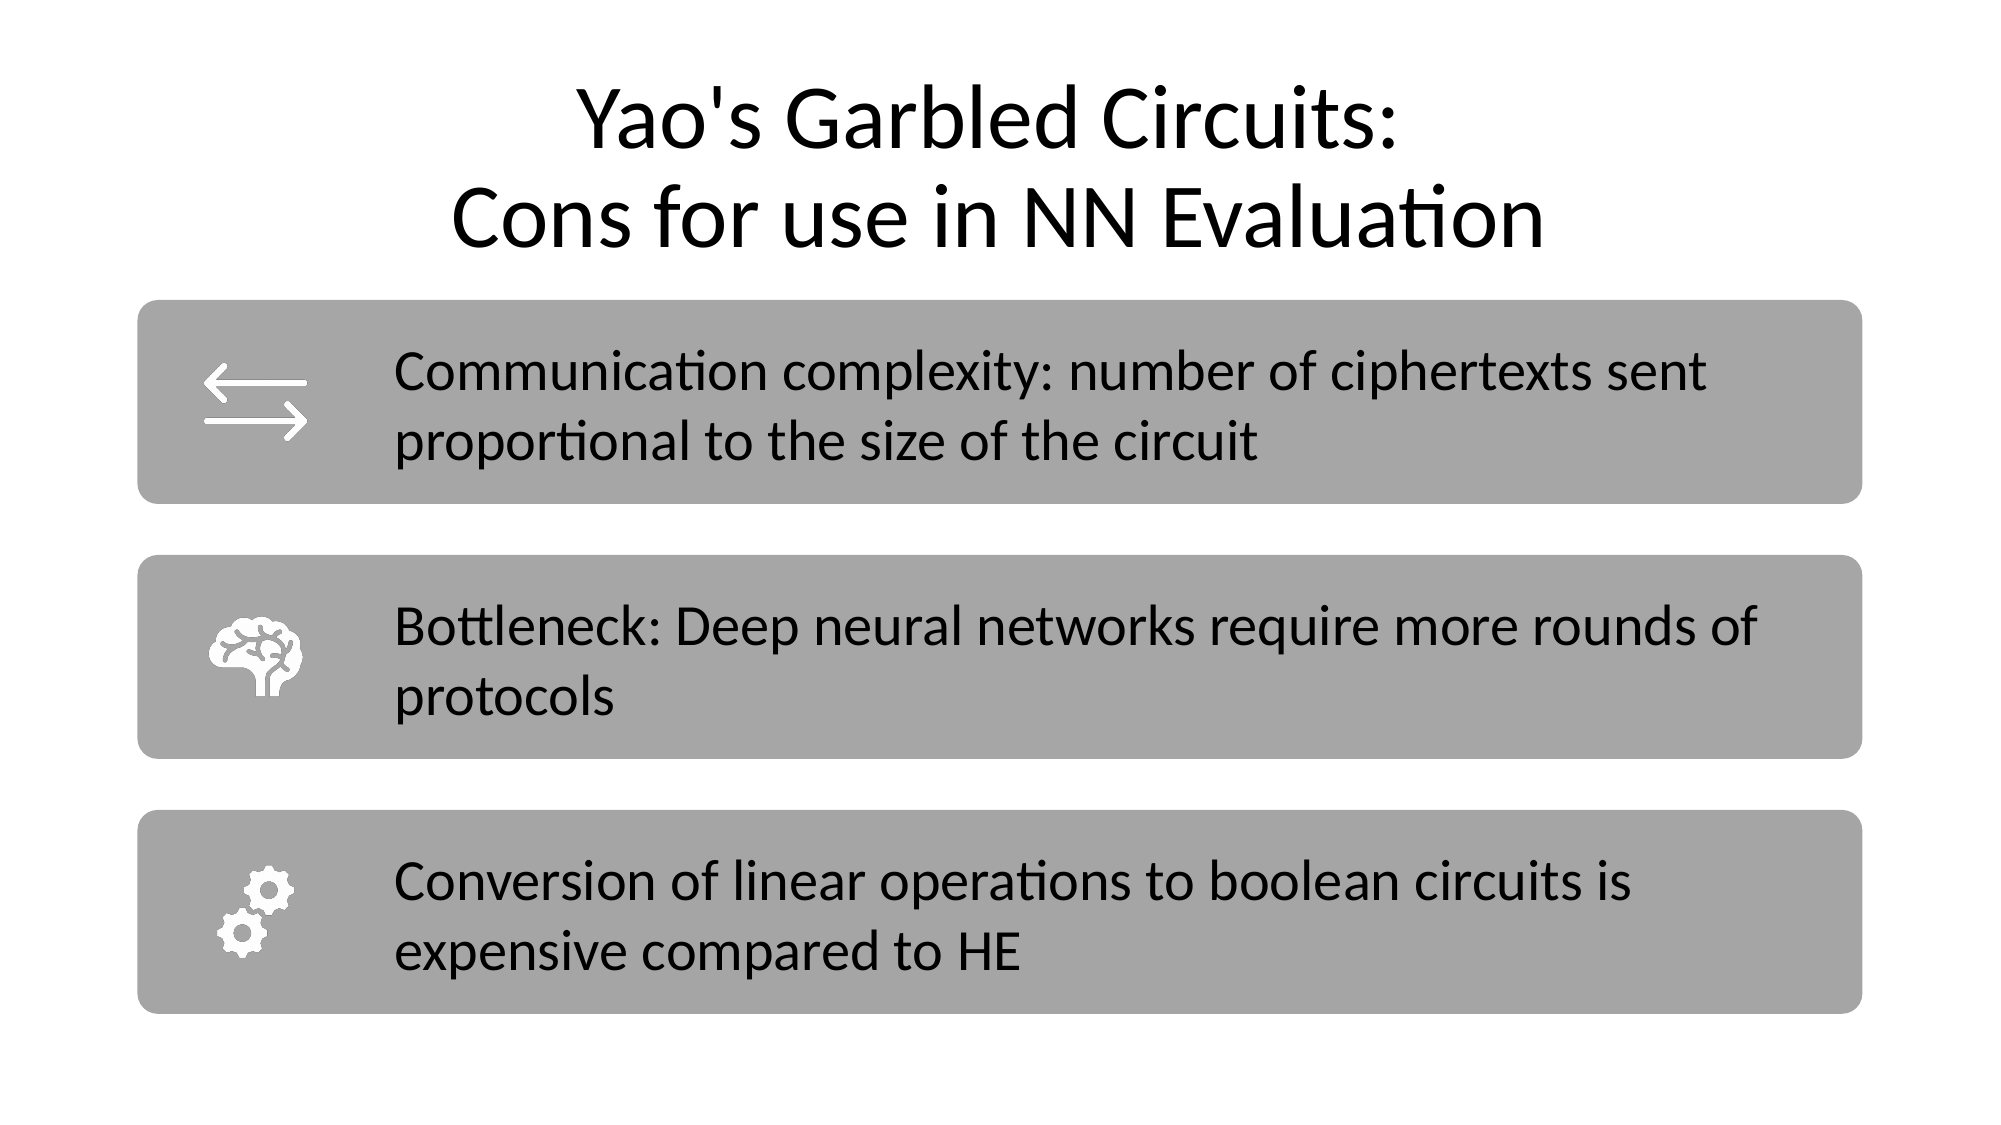

# Yao's Garbled Circuits:  Cons for use in NN Evaluation
Communication complexity: number of ciphertexts sent proportional to the size of the circuit
Bottleneck: Deep neural networks require more rounds of protocols
Conversion of linear operations to boolean circuits is expensive compared to HE